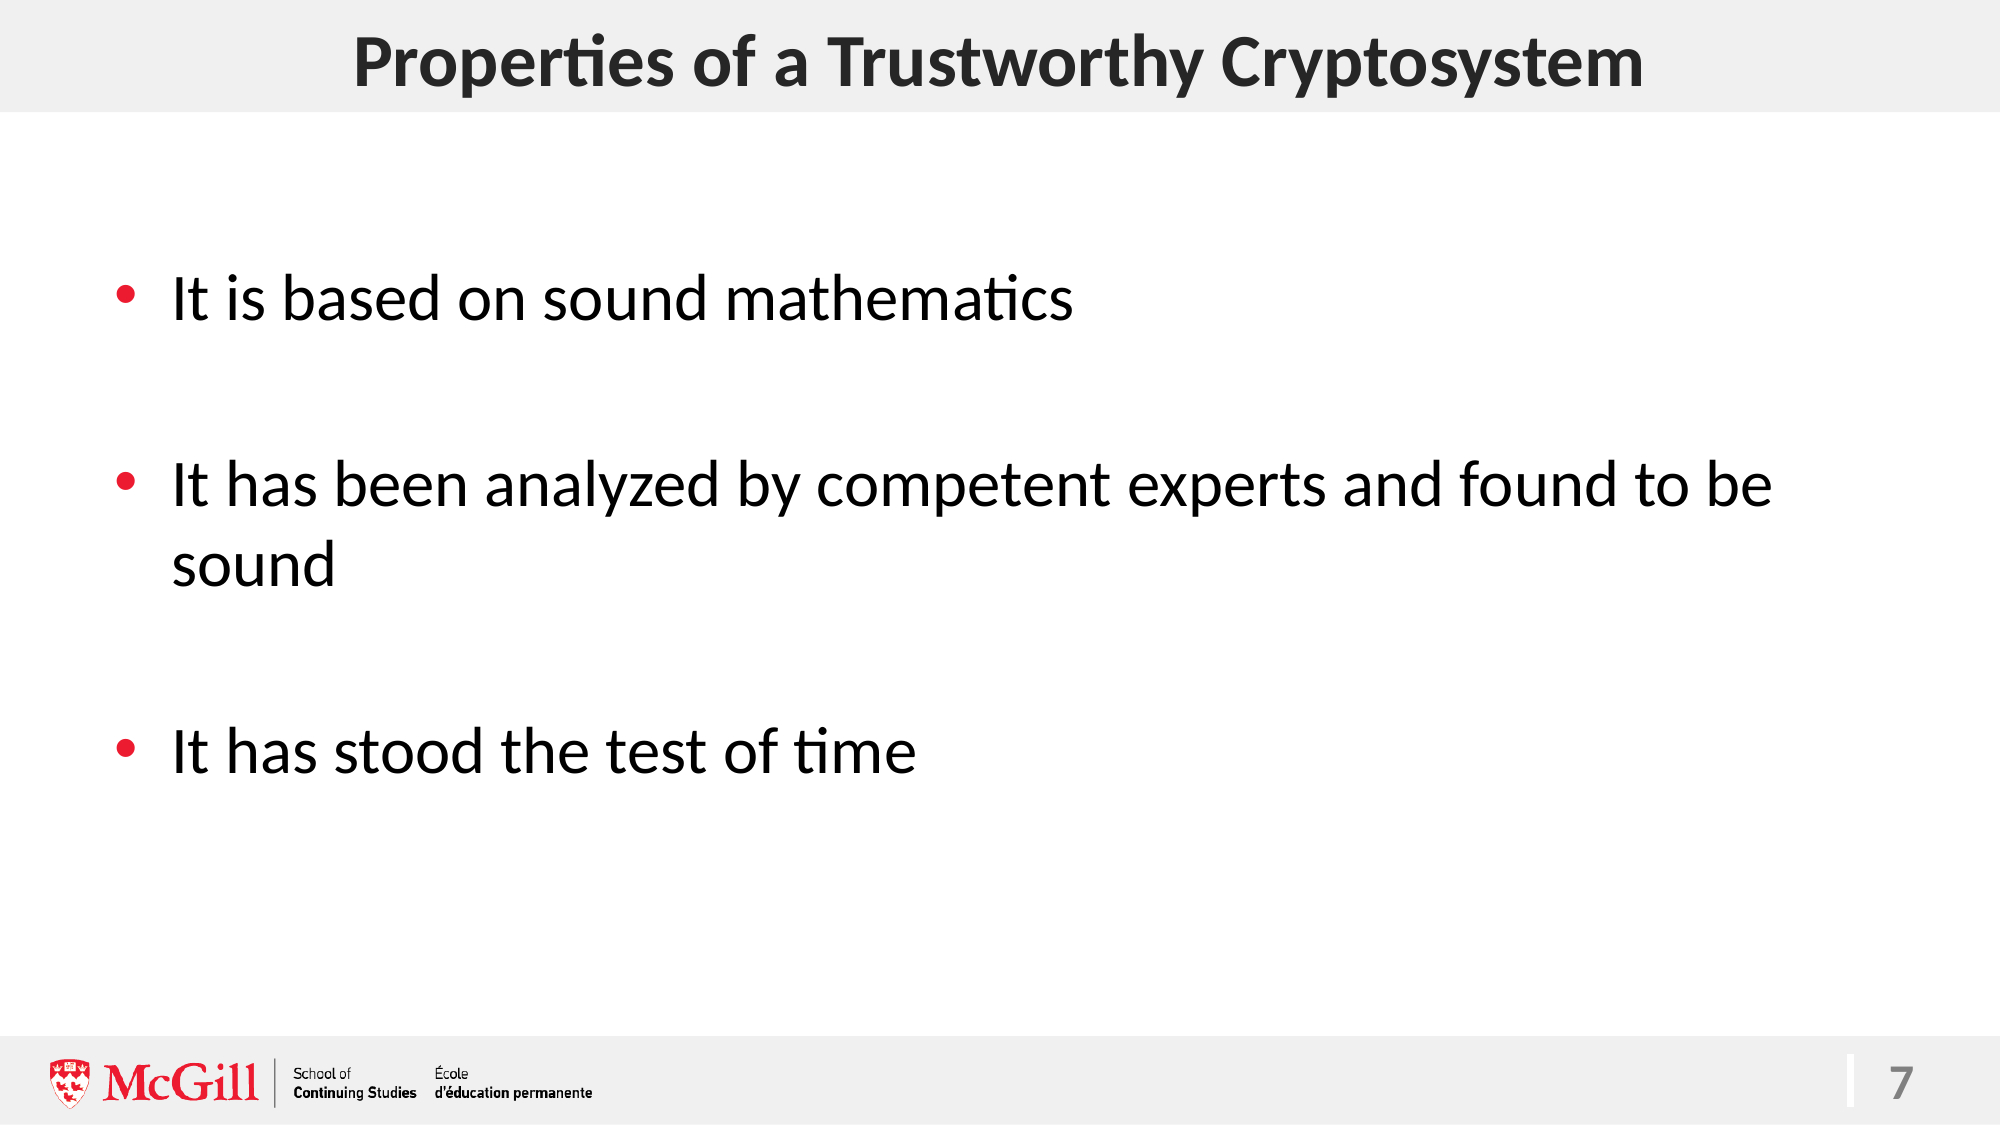

# Properties of a Trustworthy Cryptosystem
7

It is based on sound mathematics

It has been analyzed by competent experts and found to be sound

It has stood the test of time